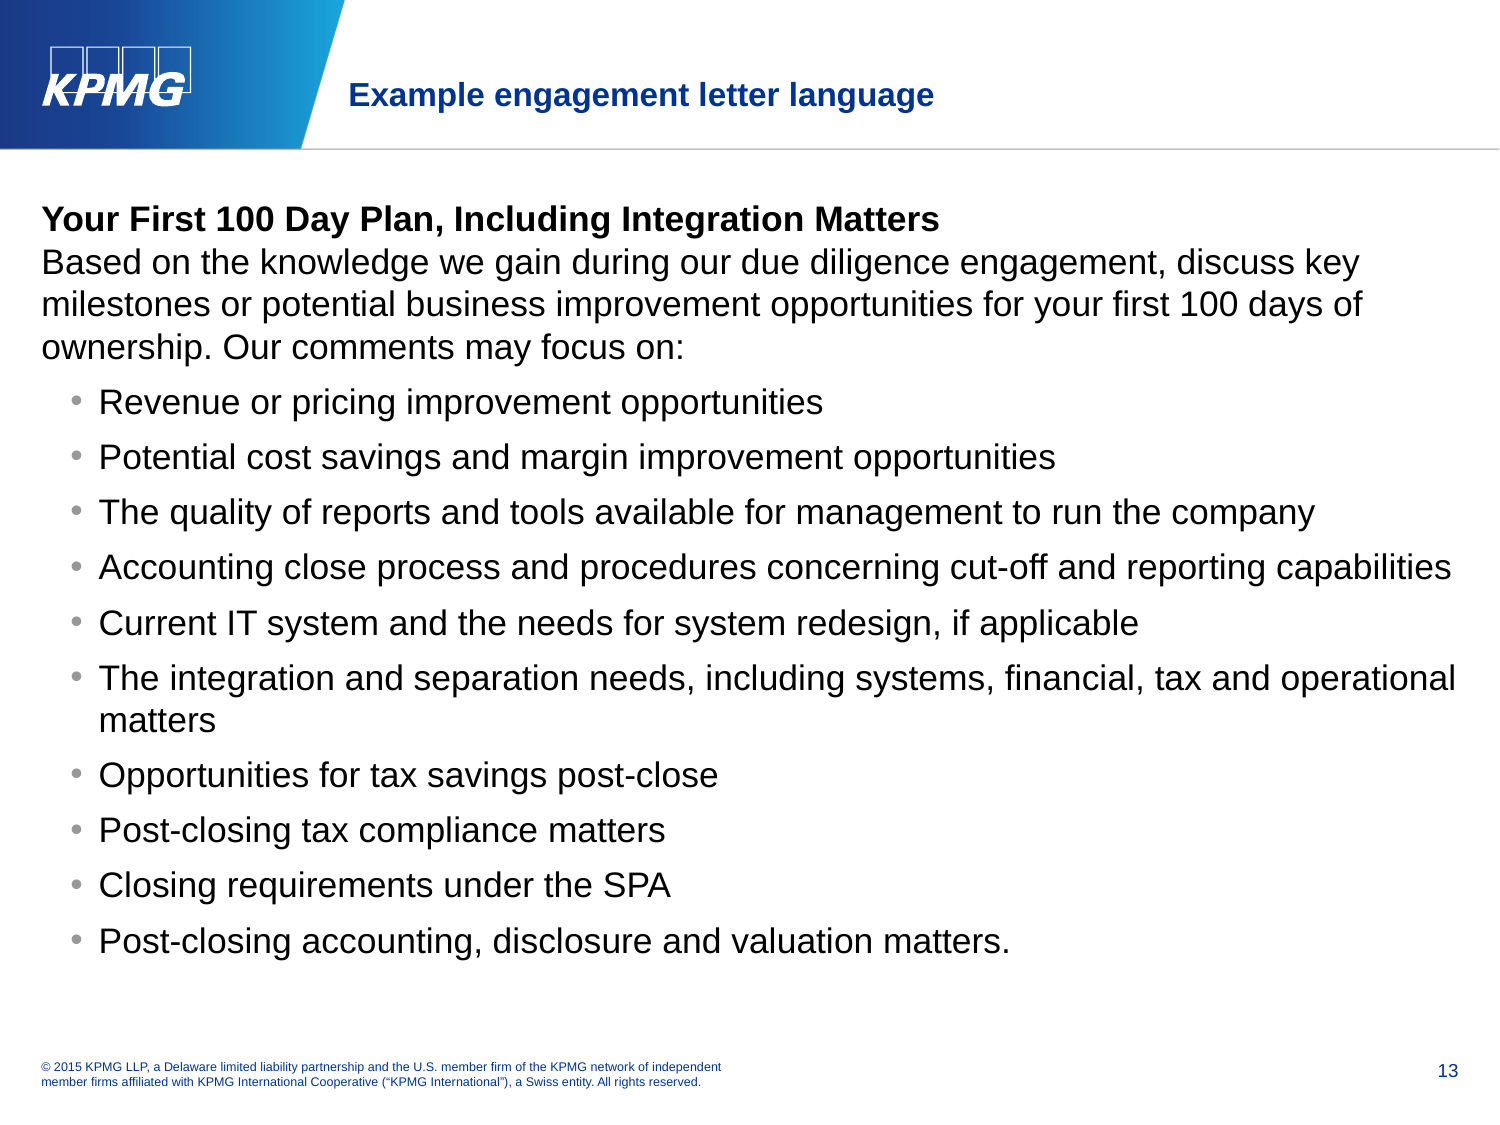

# Example engagement letter language
Your First 100 Day Plan, Including Integration Matters
Based on the knowledge we gain during our due diligence engagement, discuss key milestones or potential business improvement opportunities for your first 100 days of ownership. Our comments may focus on:
Revenue or pricing improvement opportunities
Potential cost savings and margin improvement opportunities
The quality of reports and tools available for management to run the company
Accounting close process and procedures concerning cut-off and reporting capabilities
Current IT system and the needs for system redesign, if applicable
The integration and separation needs, including systems, financial, tax and operational matters
Opportunities for tax savings post-close
Post-closing tax compliance matters
Closing requirements under the SPA
Post-closing accounting, disclosure and valuation matters.